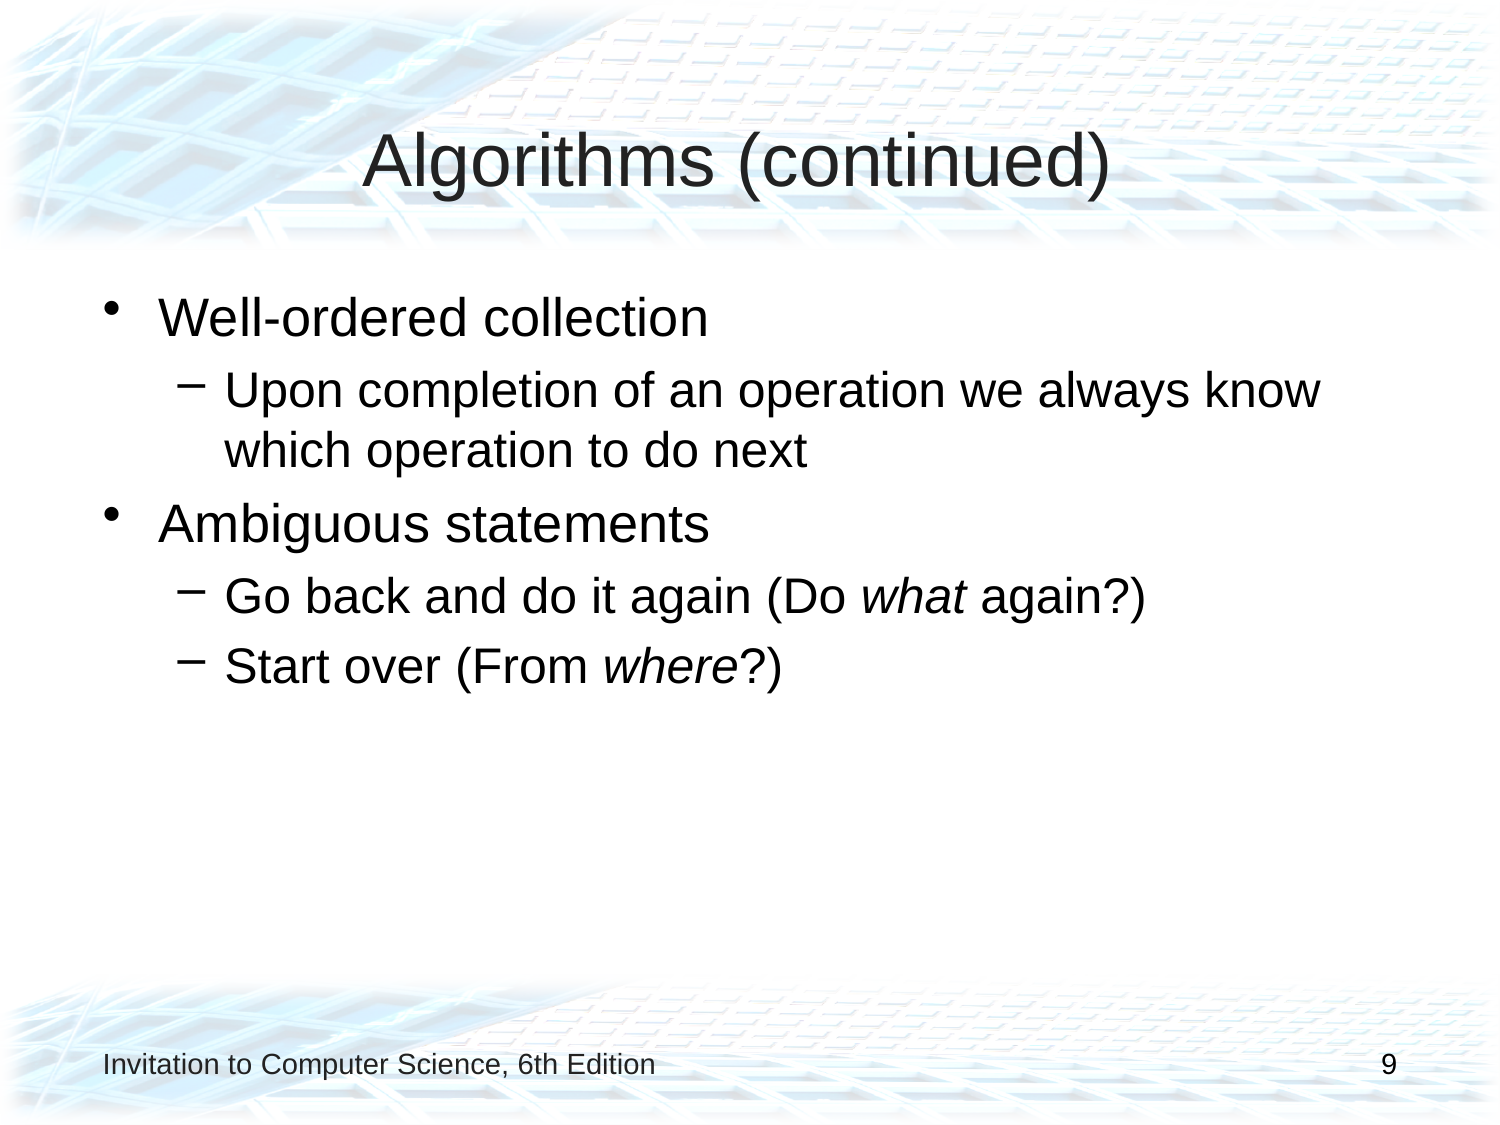

# Algorithms (continued)
Well-ordered collection
Upon completion of an operation we always know which operation to do next
Ambiguous statements
Go back and do it again (Do what again?)
Start over (From where?)
Invitation to Computer Science, 6th Edition
9